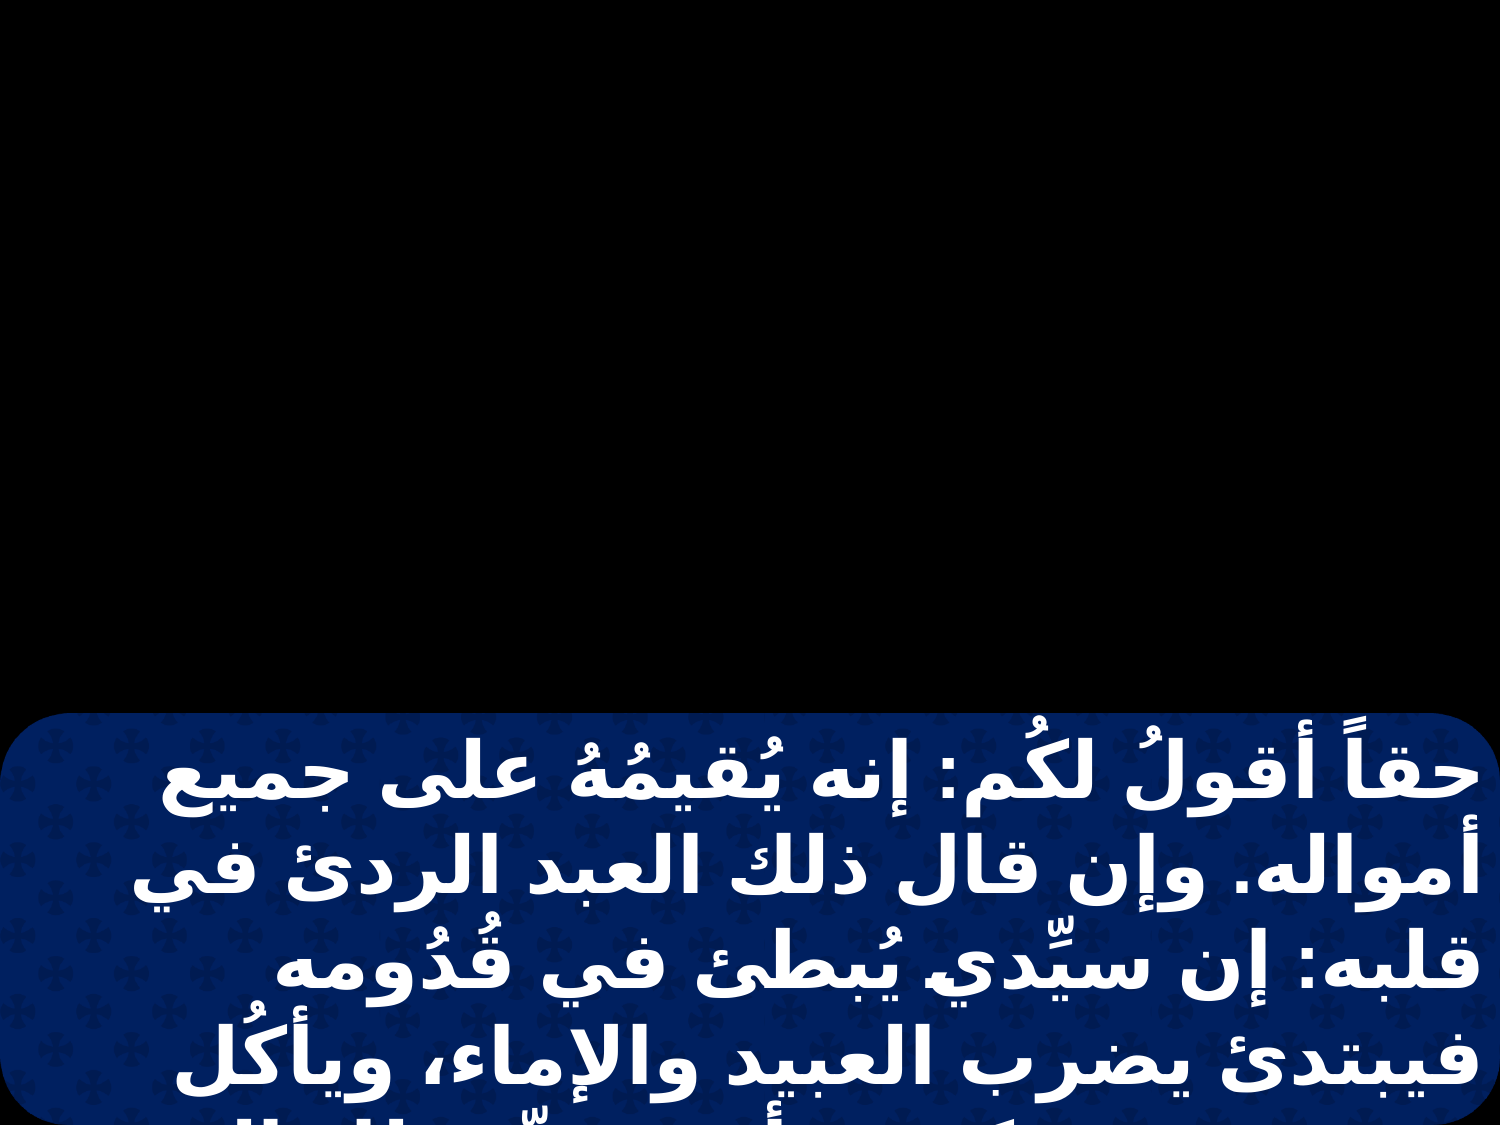

حقاً أقولُ لكُم: إنه يُقيمُهُ على جميع أمواله. وإن قال ذلك العبد الردئ في قلبه: إن سيِّدي يُبطئ في قُدُومه فيبتدئ يضرب العبيد والإماء، ويأكُل ويشرب ويسكر. فيأتي سيِّد ذلك العبد في اليوم الذي لا ينتظرُه وفي الساعة